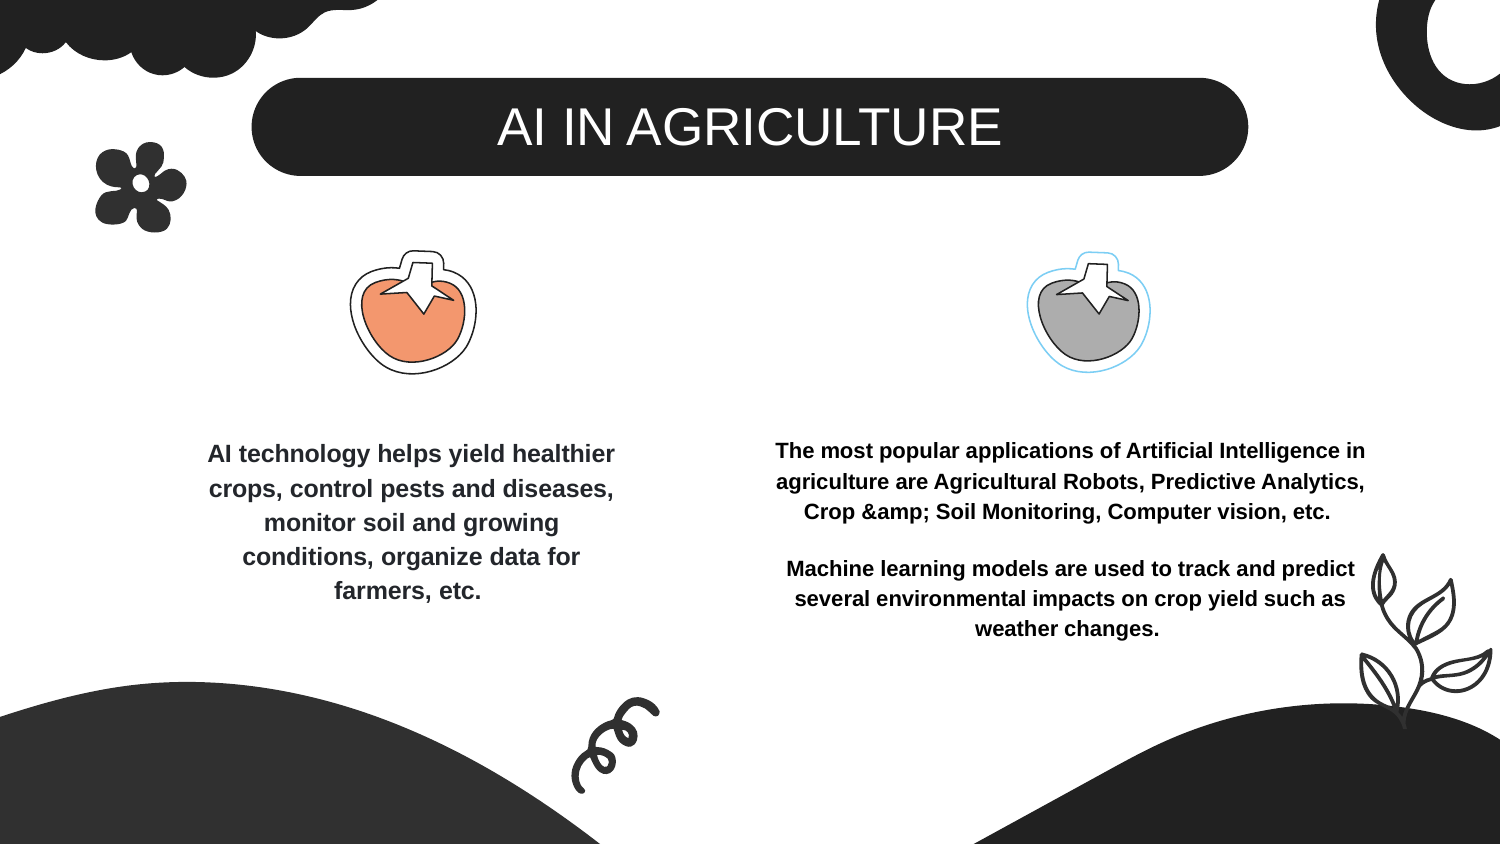

# AI IN AGRICULTURE

AI technology helps yield healthier crops, control pests and diseases, monitor soil and growing conditions, organize data for farmers, etc.

The most popular applications of Artificial Intelligence in agriculture are Agricultural Robots, Predictive Analytics, Crop &amp; Soil Monitoring, Computer vision, etc.
Machine learning models are used to track and predict several environmental impacts on crop yield such as weather changes.